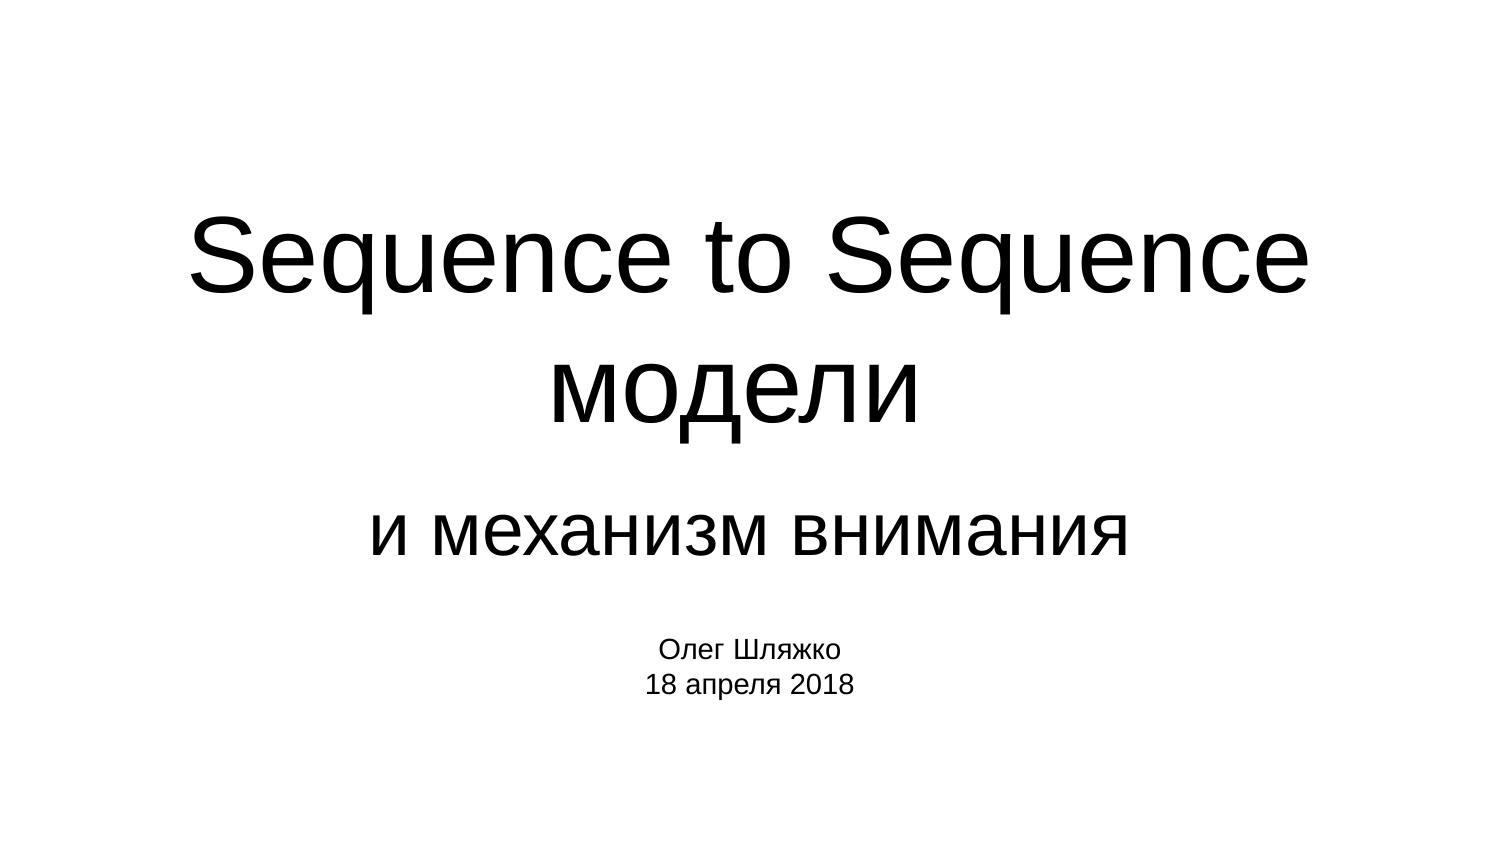

# Sequence to Sequence
модели
и механизм внимания
Олег Шляжко
18 апреля 2018